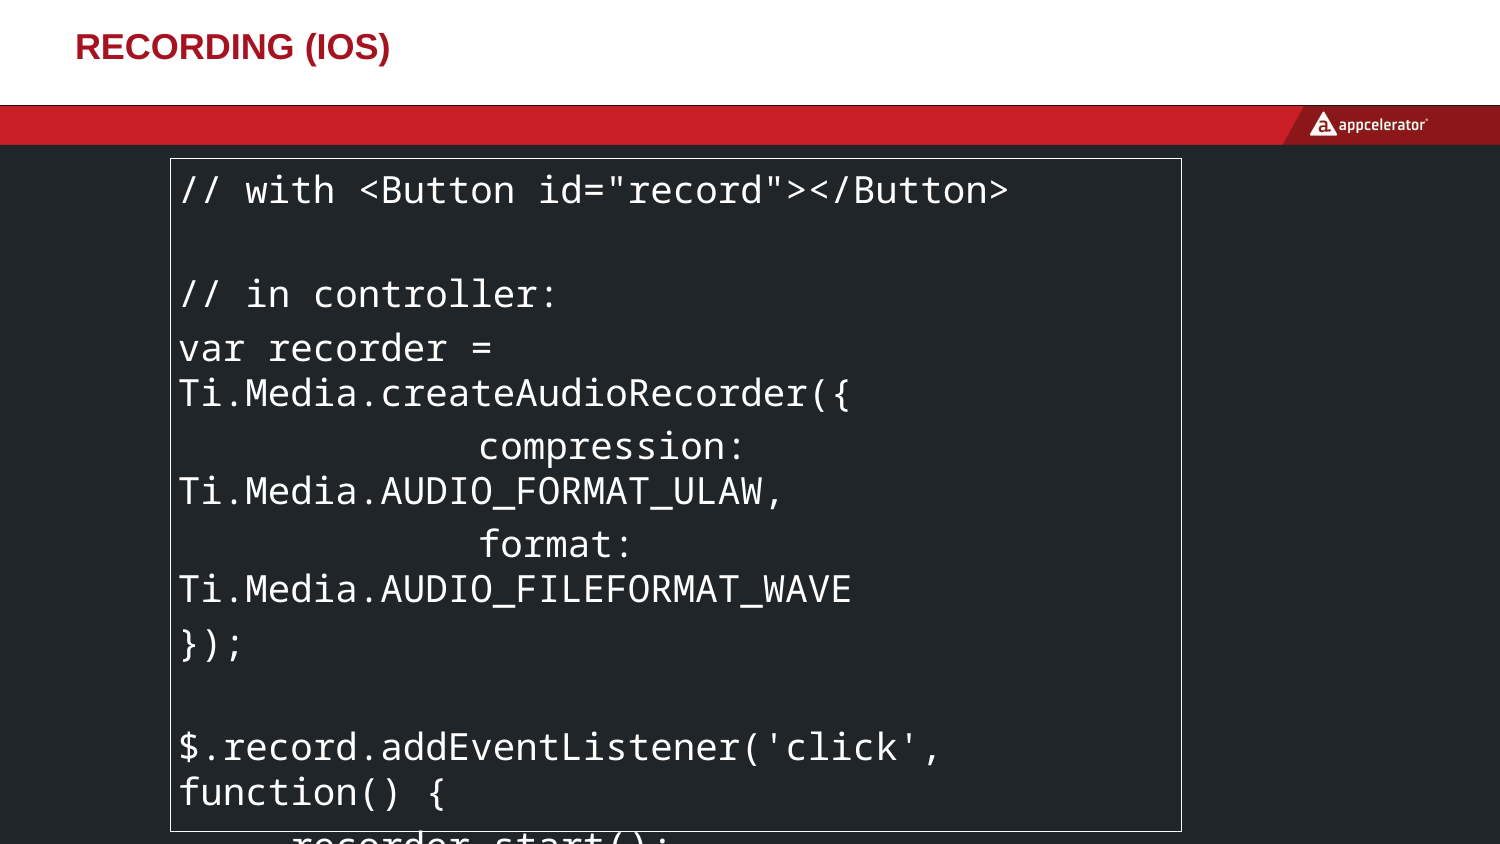

# Recording (iOS)

// with <Button id="record"></Button>

// in controller:
var recorder = Ti.Media.createAudioRecorder({
     		compression: Ti.Media.AUDIO_FORMAT_ULAW,
		format: Ti.Media.AUDIO_FILEFORMAT_WAVE
});

$.record.addEventListener('click', function() {
     recorder.start();
     Ti.Media.startMicrophoneMonitor();
});